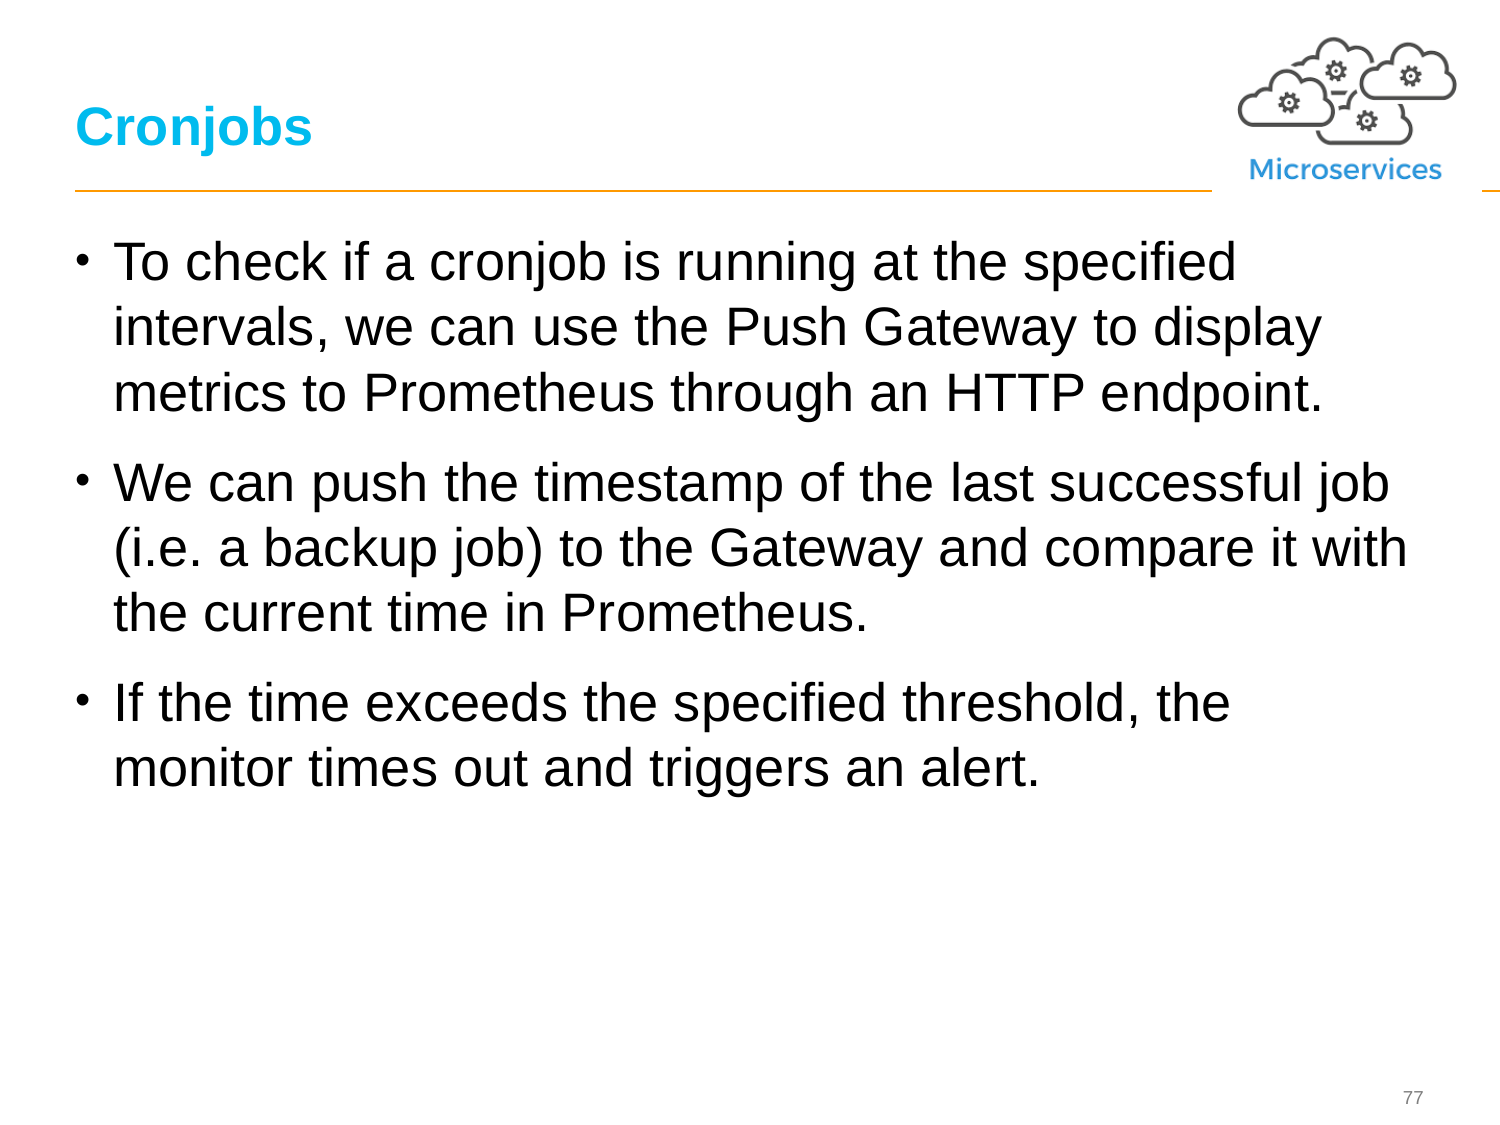

# Cronjobs
To check if a cronjob is running at the specified intervals, we can use the Push Gateway to display metrics to Prometheus through an HTTP endpoint.
We can push the timestamp of the last successful job (i.e. a backup job) to the Gateway and compare it with the current time in Prometheus.
If the time exceeds the specified threshold, the monitor times out and triggers an alert.